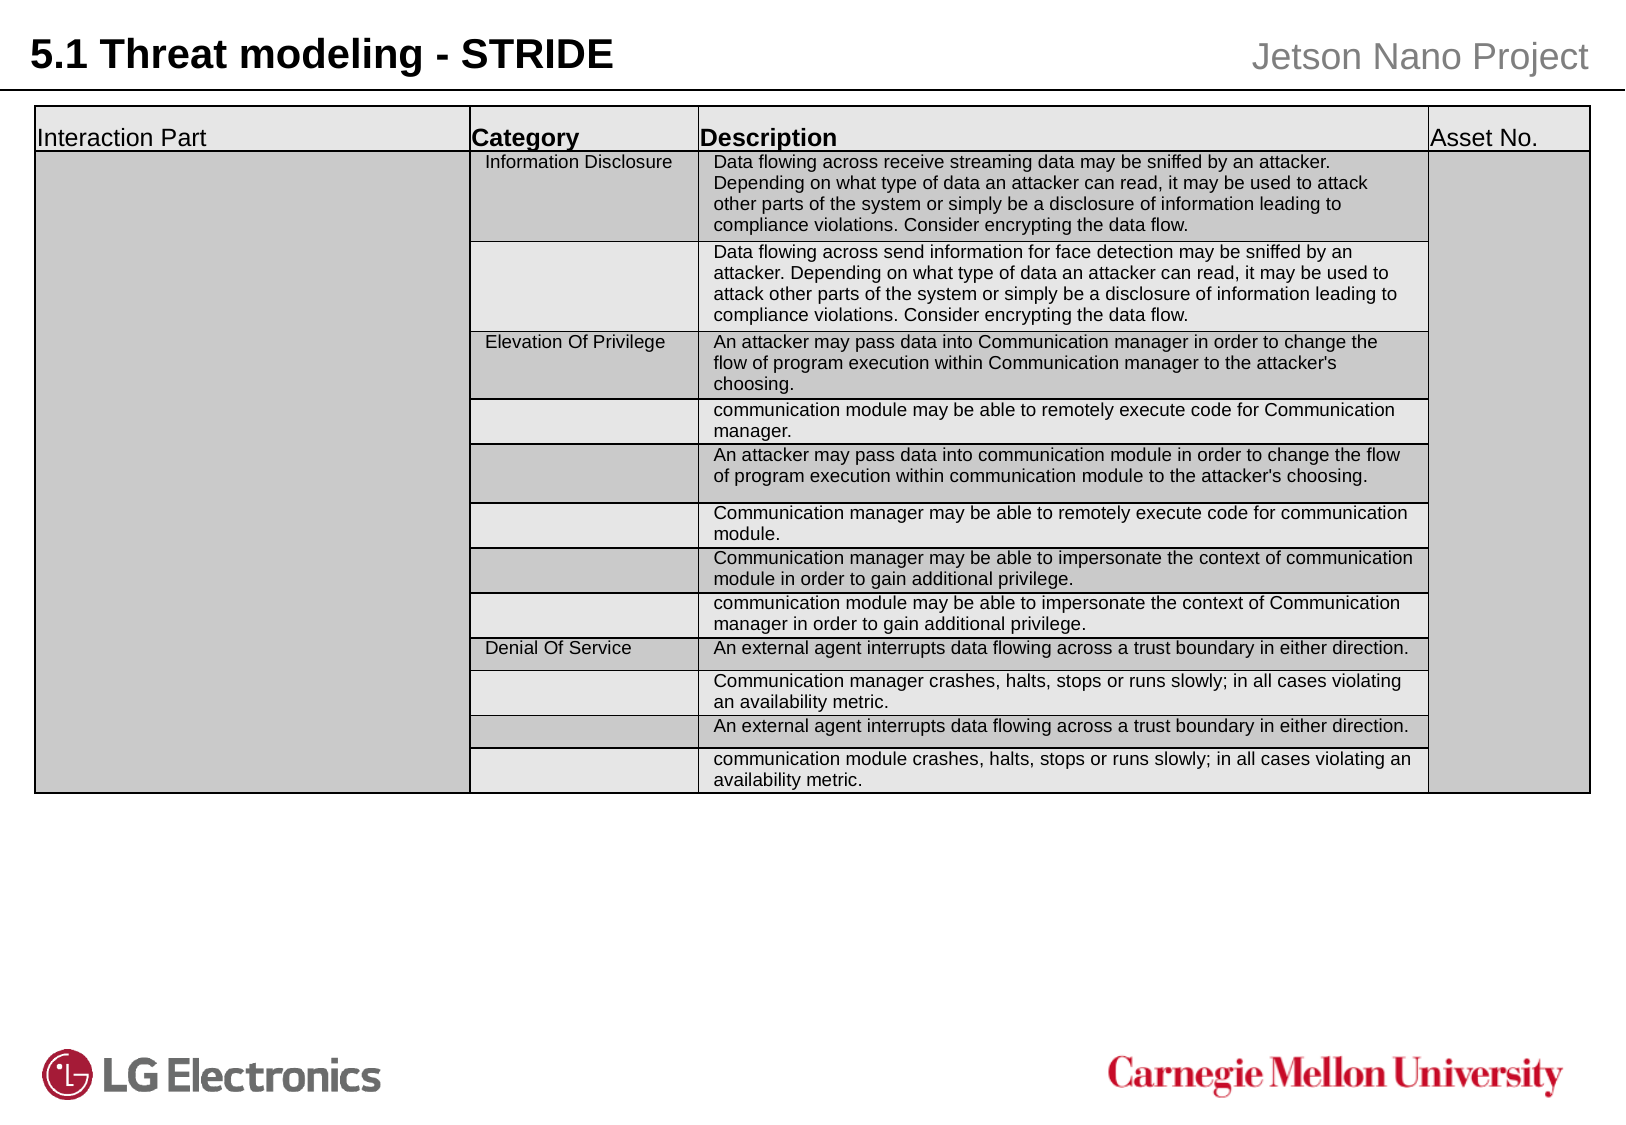

5.1 Threat modeling - STRIDE
Jetson Nano Project
| Interaction Part | Category | Description | Asset No. |
| --- | --- | --- | --- |
|  | Information Disclosure | Data flowing across receive streaming data may be sniffed by an attacker. Depending on what type of data an attacker can read, it may be used to attack other parts of the system or simply be a disclosure of information leading to compliance violations. Consider encrypting the data flow. |  |
|  |  | Data flowing across send information for face detection may be sniffed by an attacker. Depending on what type of data an attacker can read, it may be used to attack other parts of the system or simply be a disclosure of information leading to compliance violations. Consider encrypting the data flow. |  |
|  | Elevation Of Privilege | An attacker may pass data into Communication manager in order to change the flow of program execution within Communication manager to the attacker's choosing. |  |
|  |  | communication module may be able to remotely execute code for Communication manager. |  |
|  |  | An attacker may pass data into communication module in order to change the flow of program execution within communication module to the attacker's choosing. |  |
|  |  | Communication manager may be able to remotely execute code for communication module. |  |
|  |  | Communication manager may be able to impersonate the context of communication module in order to gain additional privilege. |  |
|  |  | communication module may be able to impersonate the context of Communication manager in order to gain additional privilege. |  |
|  | Denial Of Service | An external agent interrupts data flowing across a trust boundary in either direction. |  |
|  |  | Communication manager crashes, halts, stops or runs slowly; in all cases violating an availability metric. |  |
|  |  | An external agent interrupts data flowing across a trust boundary in either direction. |  |
|  |  | communication module crashes, halts, stops or runs slowly; in all cases violating an availability metric. |  |